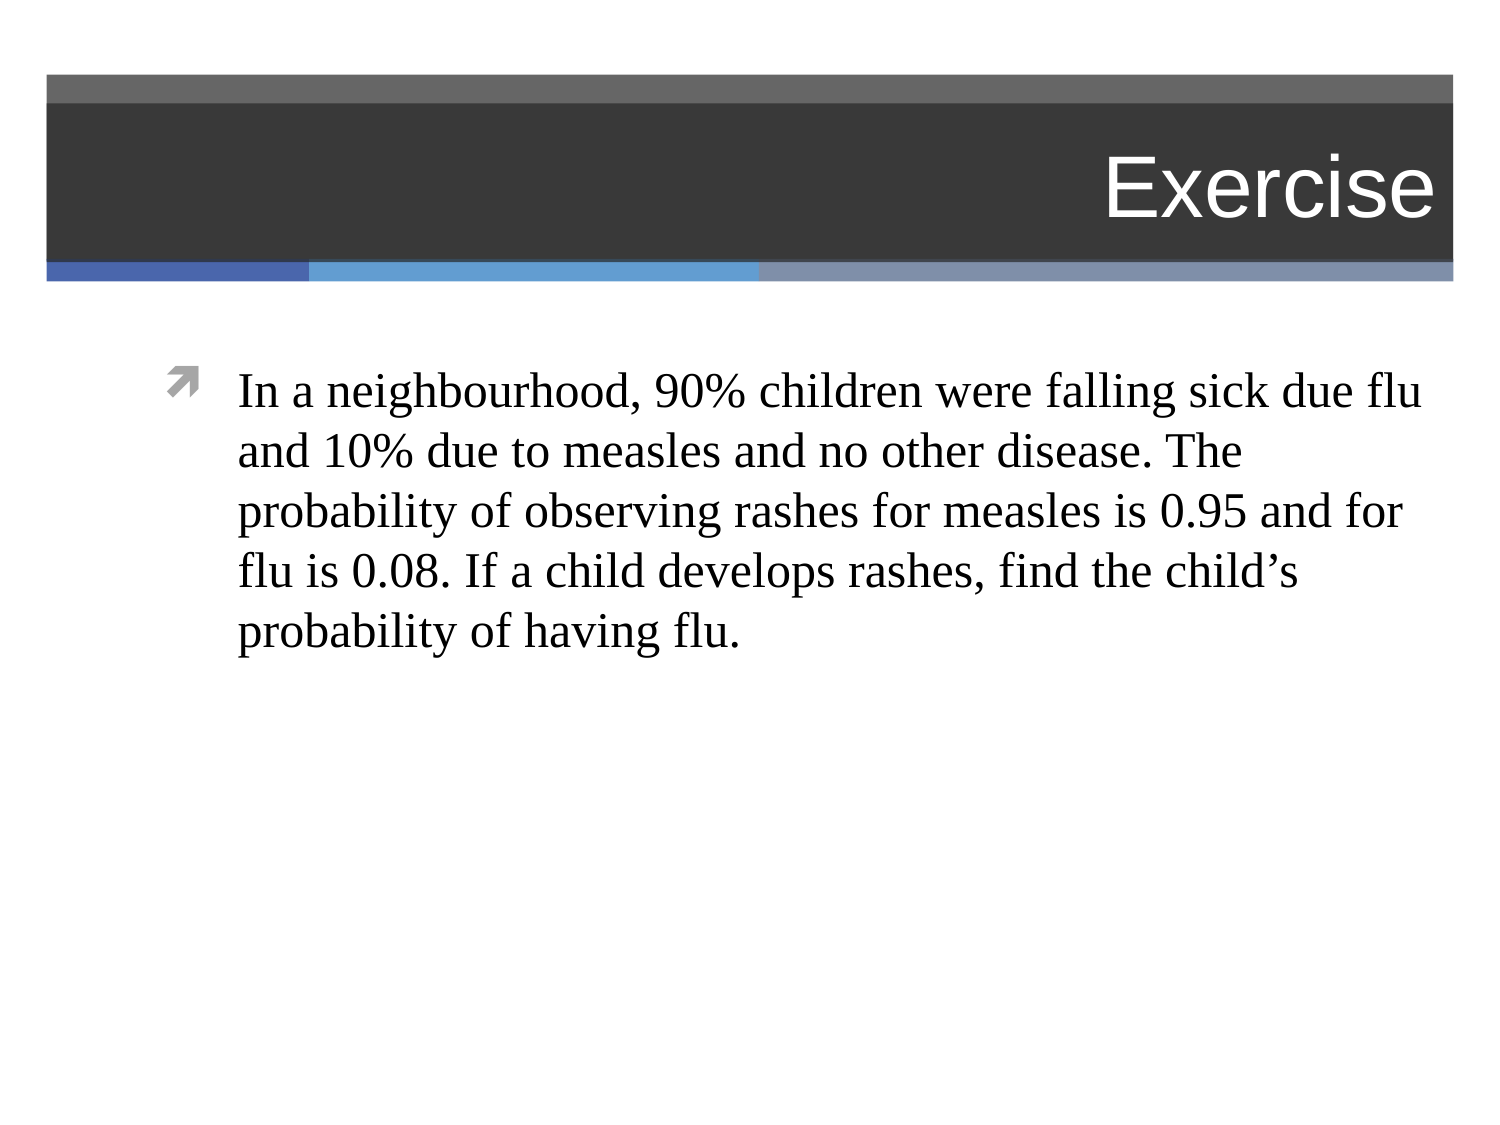

# Exercise
In a neighbourhood, 90% children were falling sick due flu and 10% due to measles and no other disease. The probability of observing rashes for measles is 0.95 and for flu is 0.08. If a child develops rashes, find the child’s probability of having flu.